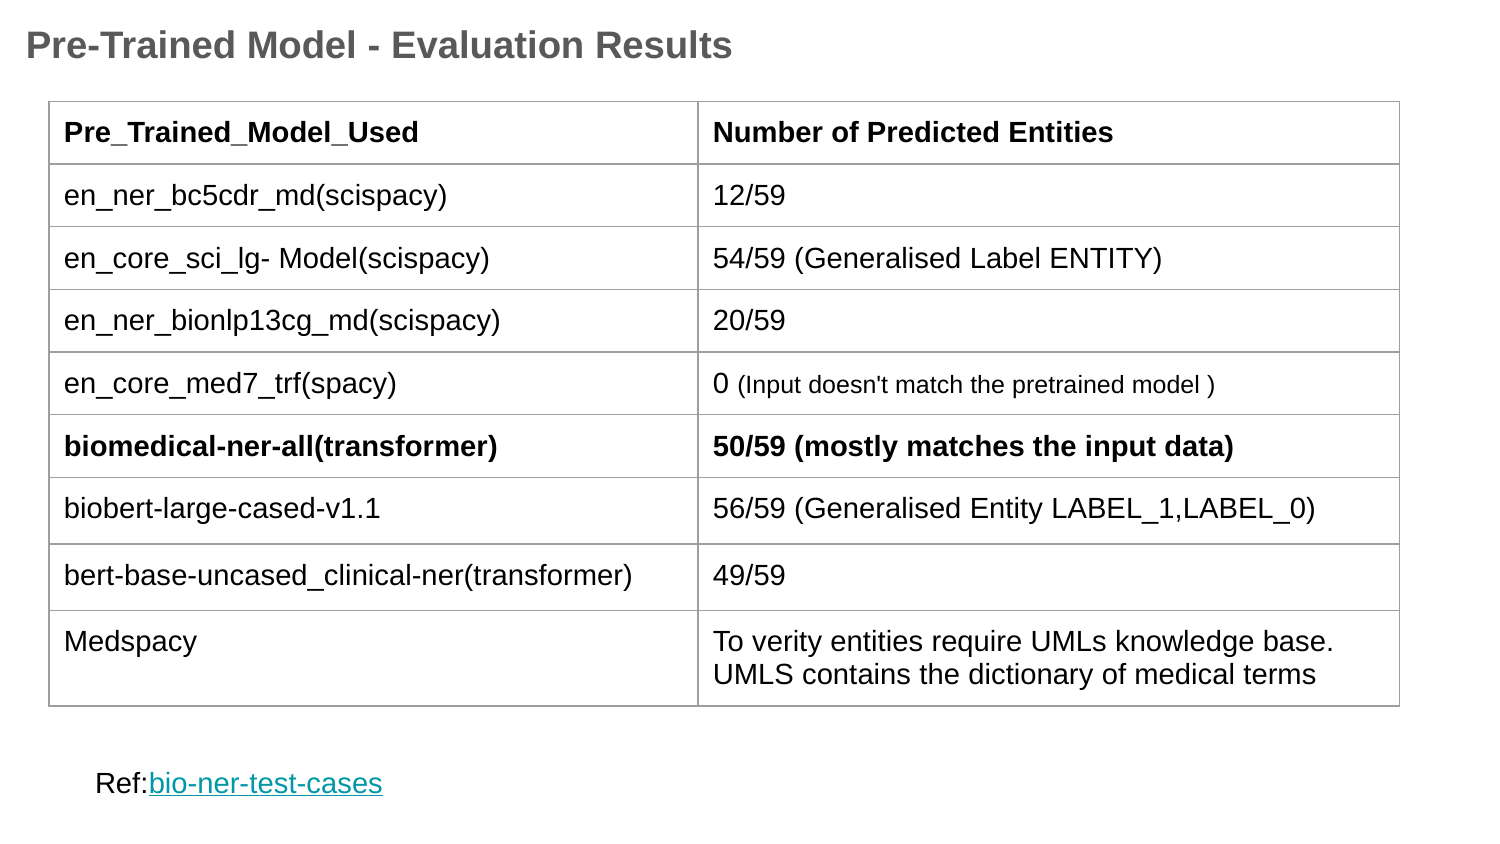

Pre-Trained Model - Evaluation Results
| Pre\_Trained\_Model\_Used | Number of Predicted Entities |
| --- | --- |
| en\_ner\_bc5cdr\_md(scispacy) | 12/59 |
| en\_core\_sci\_lg- Model(scispacy) | 54/59 (Generalised Label ENTITY) |
| en\_ner\_bionlp13cg\_md(scispacy) | 20/59 |
| en\_core\_med7\_trf(spacy) | 0 (Input doesn't match the pretrained model ) |
| biomedical-ner-all(transformer) | 50/59 (mostly matches the input data) |
| biobert-large-cased-v1.1 | 56/59 (Generalised Entity LABEL\_1,LABEL\_0) |
| bert-base-uncased\_clinical-ner(transformer) | 49/59 |
| Medspacy | To verity entities require UMLs knowledge base. UMLS contains the dictionary of medical terms |
Ref:bio-ner-test-cases